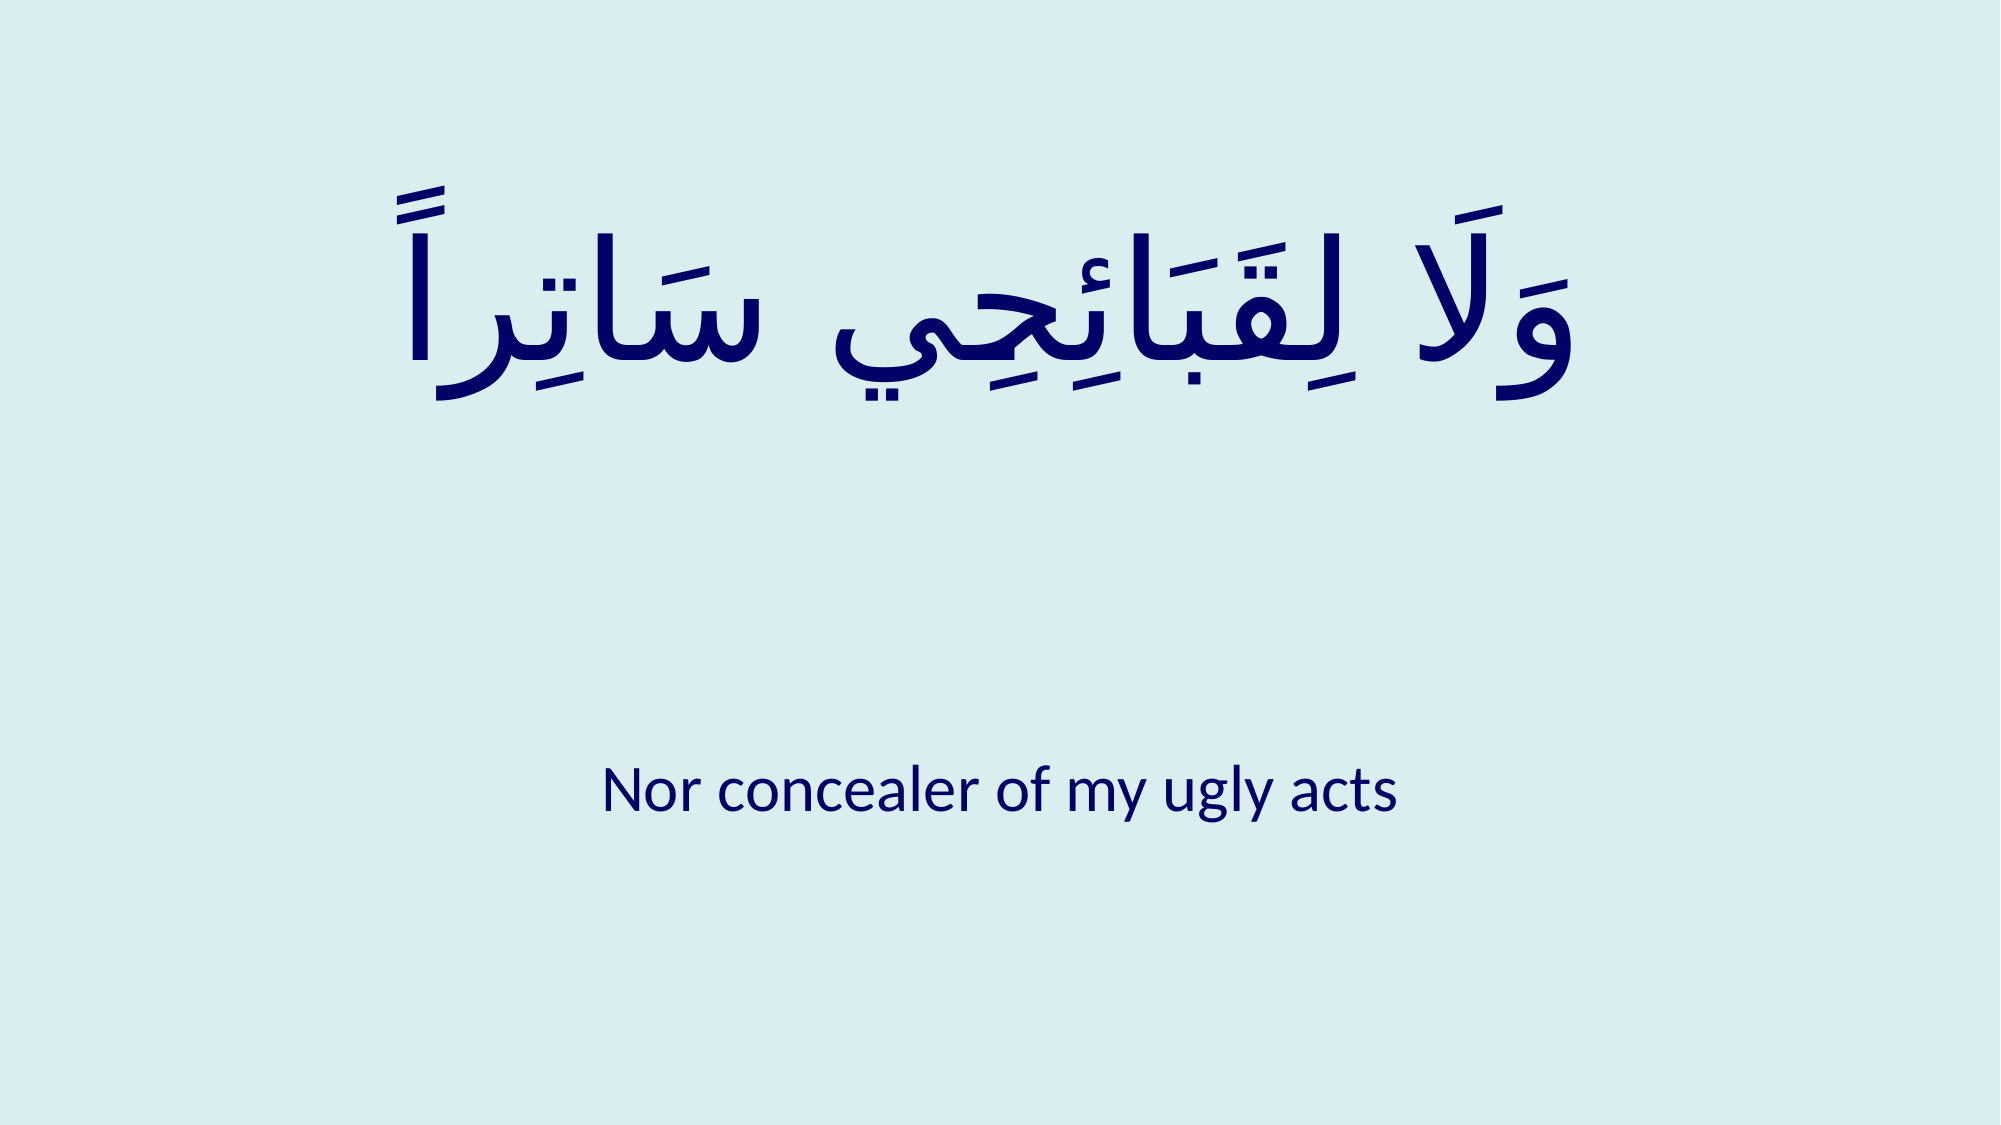

# وَلَا لِقَبَائِحِي سَاتِراً
Nor concealer of my ugly acts